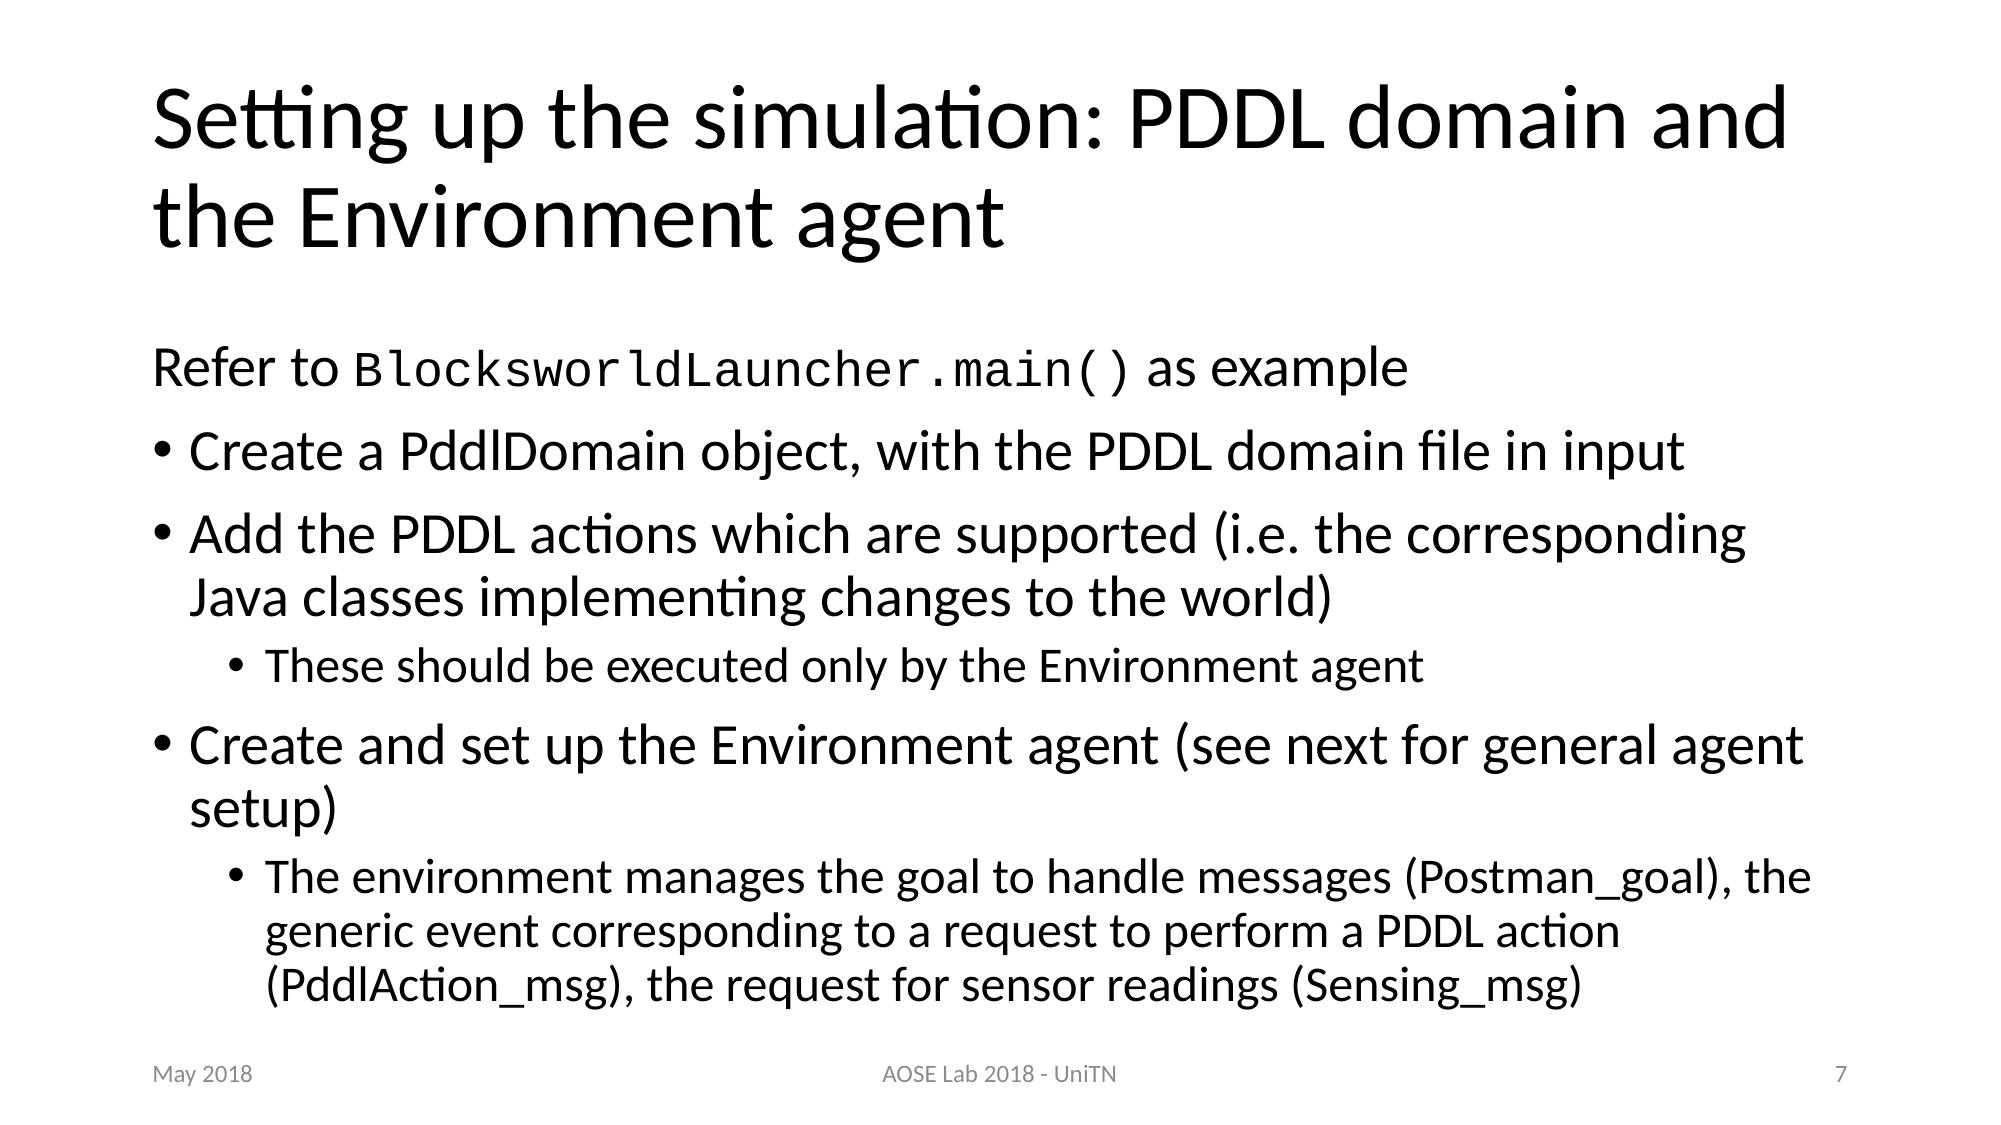

# Setting up the simulation: PDDL domain and the Environment agent
Refer to BlocksworldLauncher.main() as example
Create a PddlDomain object, with the PDDL domain file in input
Add the PDDL actions which are supported (i.e. the corresponding Java classes implementing changes to the world)
These should be executed only by the Environment agent
Create and set up the Environment agent (see next for general agent setup)
The environment manages the goal to handle messages (Postman_goal), the generic event corresponding to a request to perform a PDDL action (PddlAction_msg), the request for sensor readings (Sensing_msg)
May 2018
AOSE Lab 2018 - UniTN
7